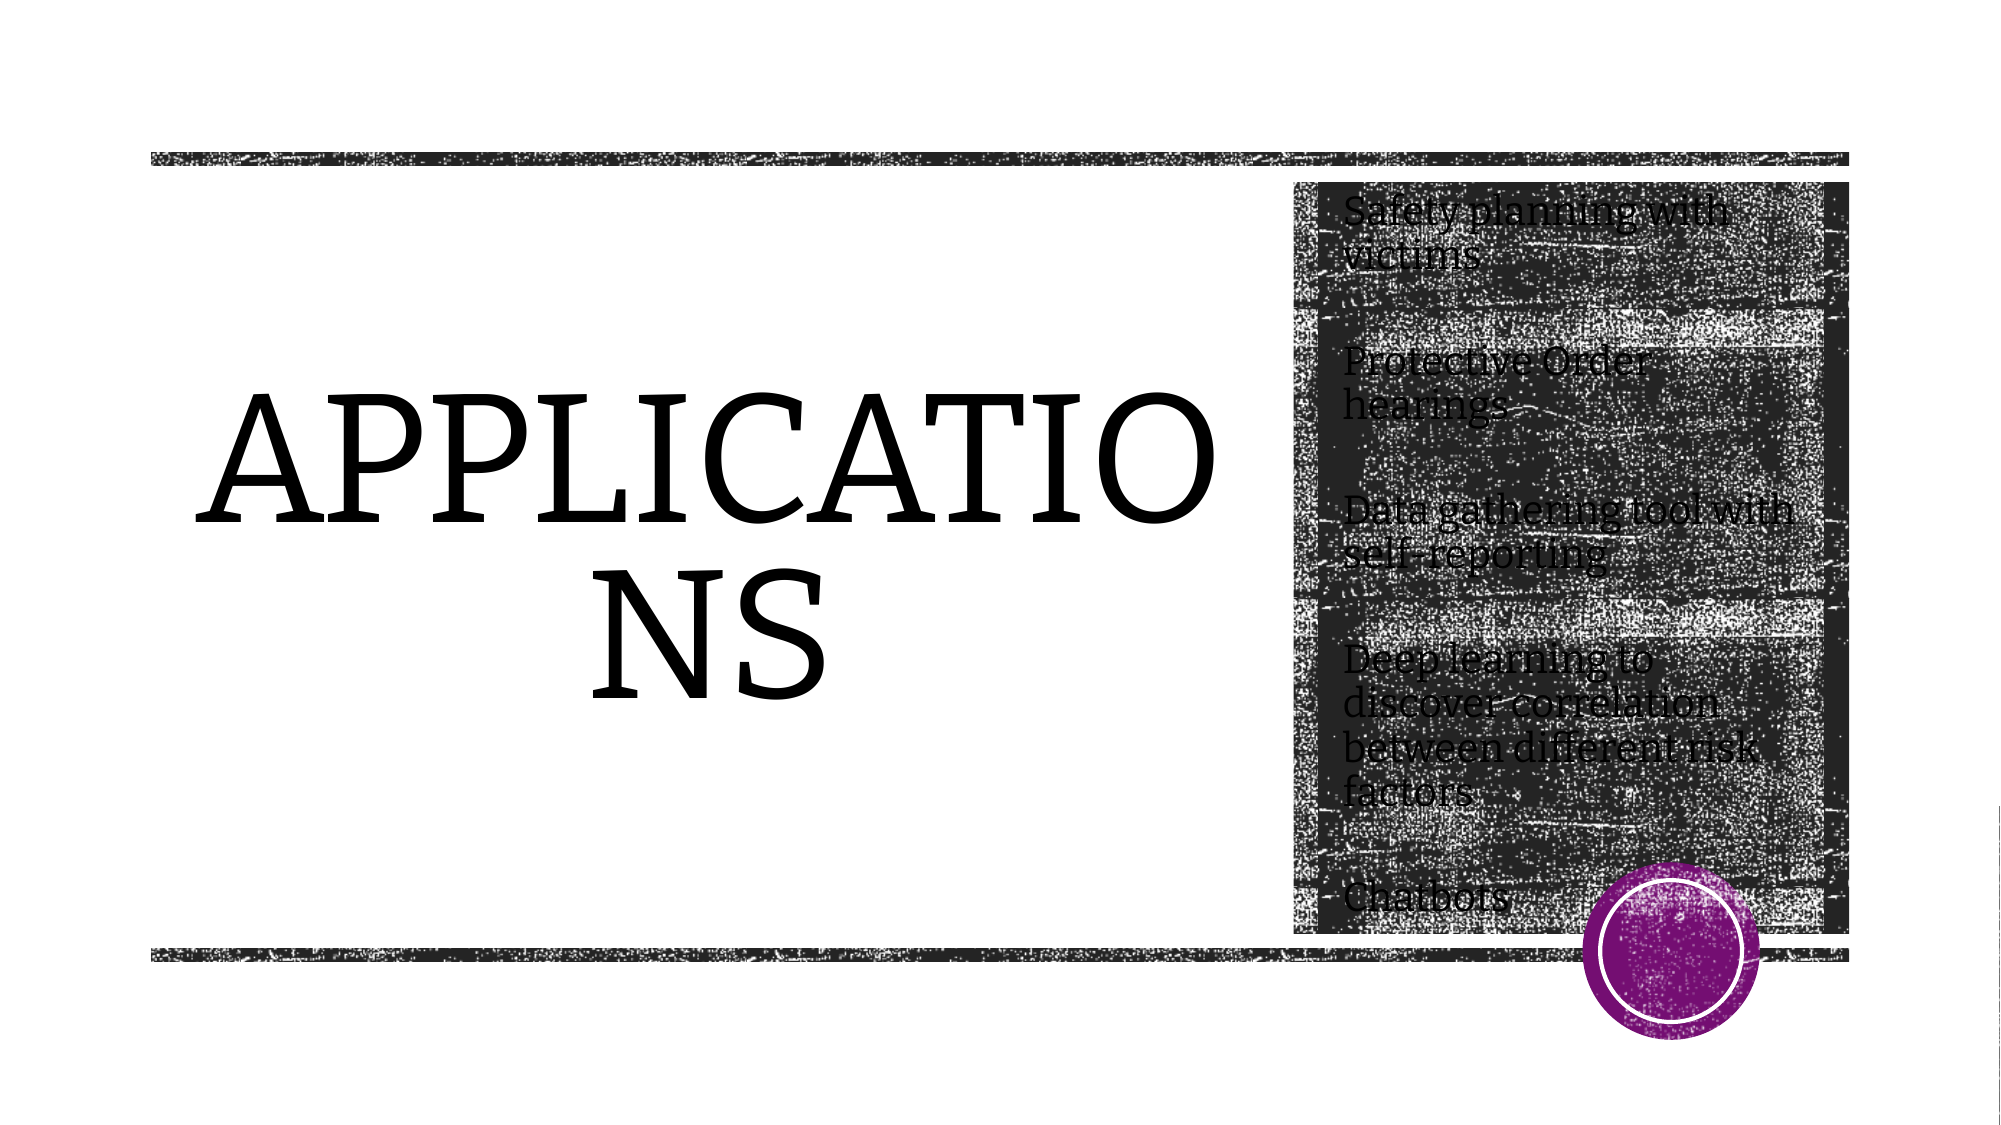

Safety planning with victims
Protective Order hearings
Data gathering tool with self-reporting
Deep learning to discover correlation between different risk factors
Chatbots

# Applications